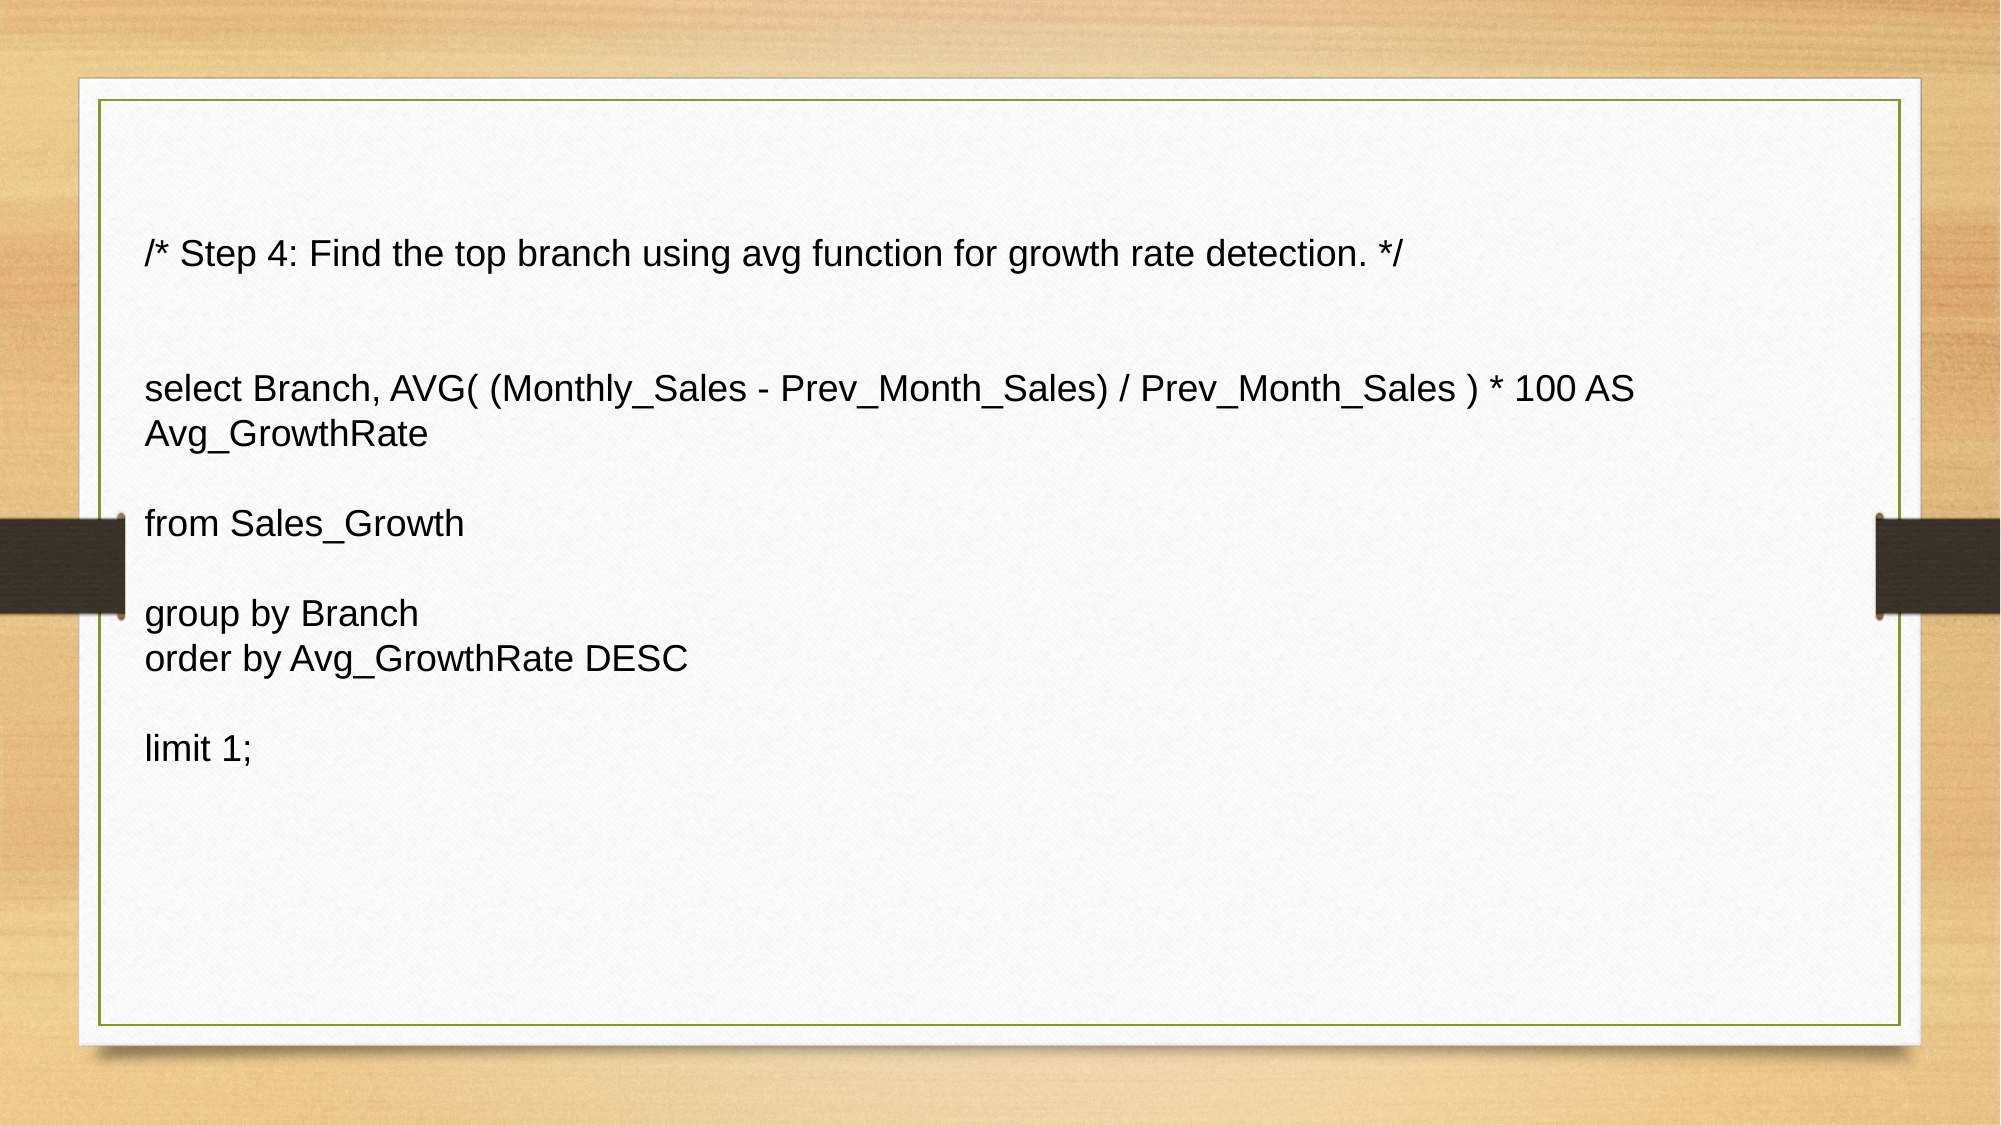

/* Step 4: Find the top branch using avg function for growth rate detection. */

select Branch, AVG( (Monthly_Sales - Prev_Month_Sales) / Prev_Month_Sales ) * 100 AS Avg_GrowthRate

from Sales_Growth

group by Branch
order by Avg_GrowthRate DESC

limit 1;